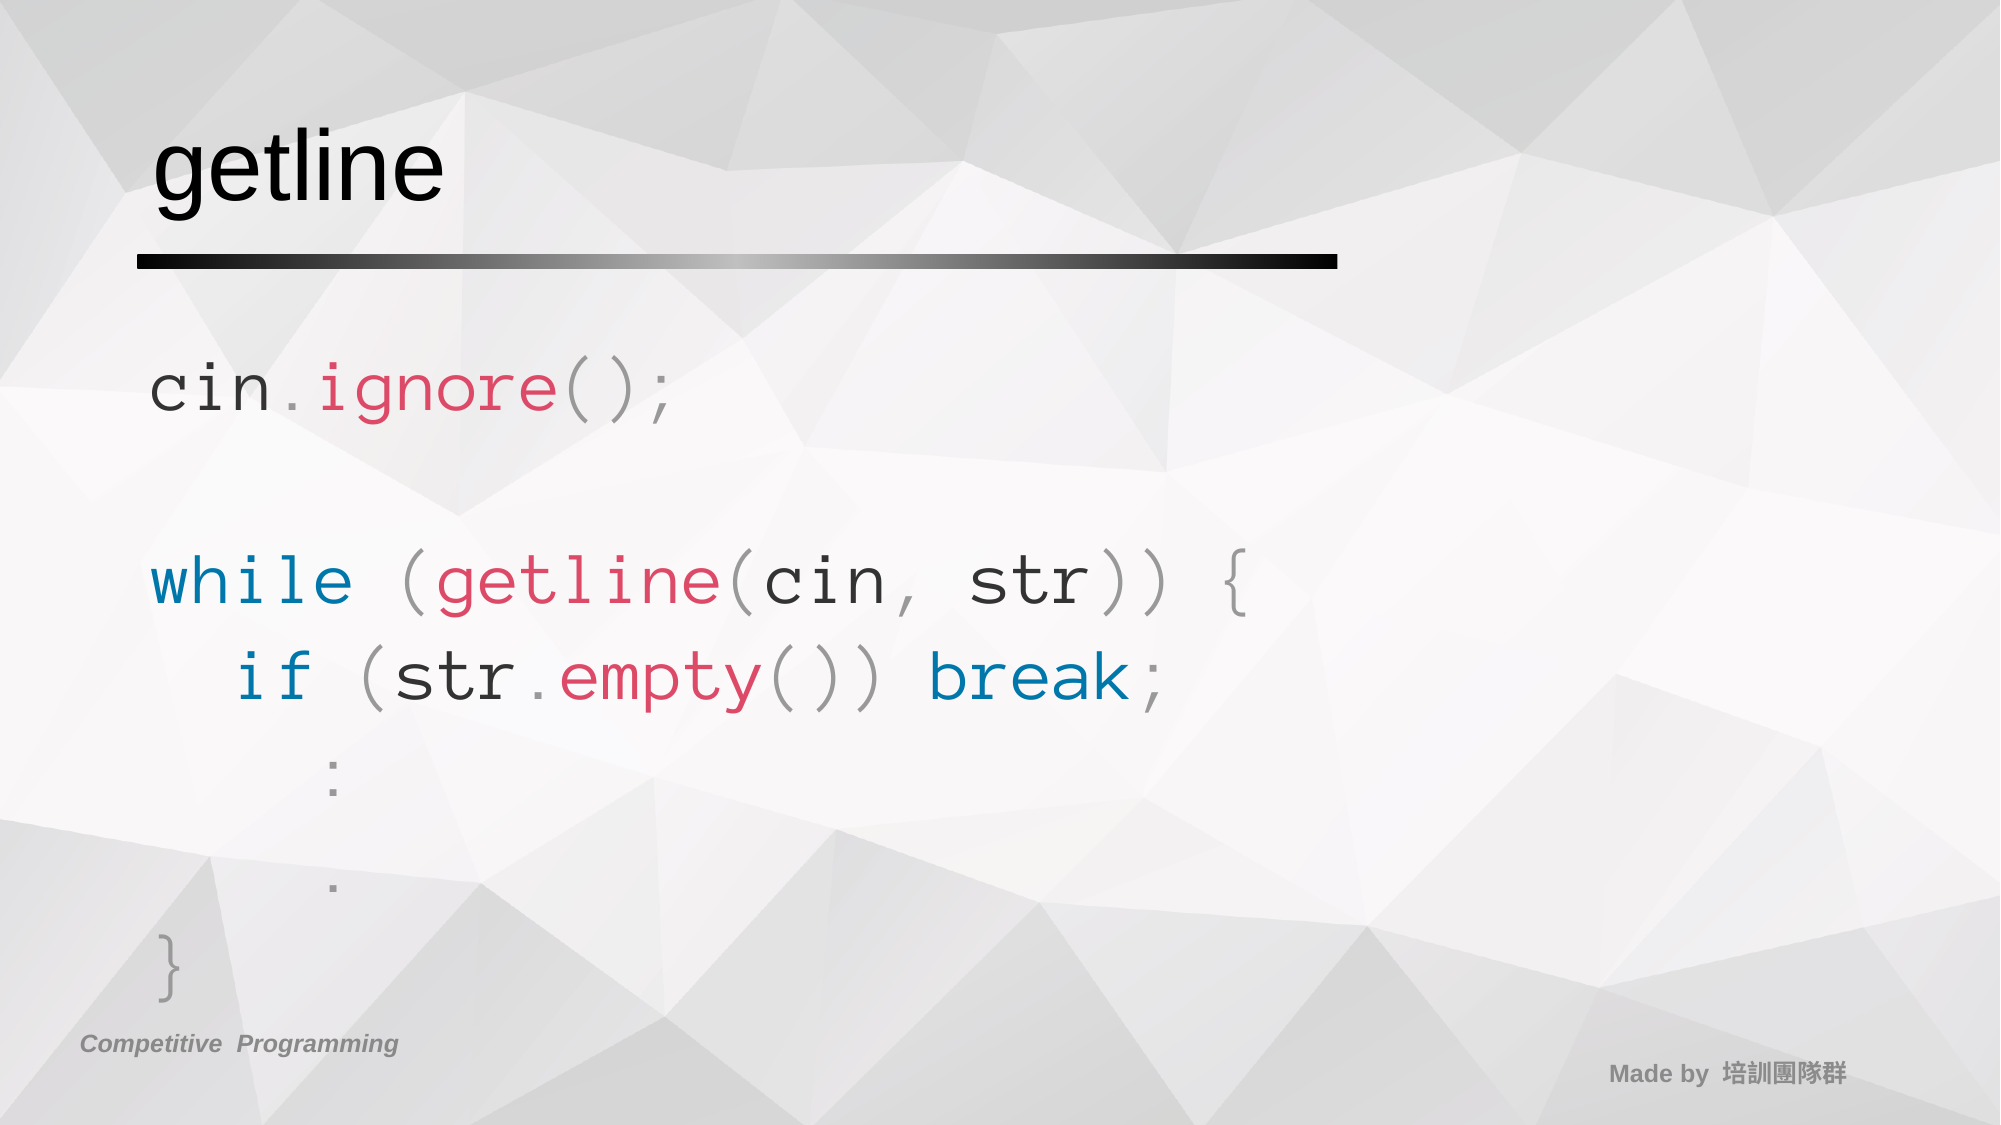

# getline
cin.ignore();

while (getline(cin, str)) {
  if (str.empty()) break;
    :
    .
}